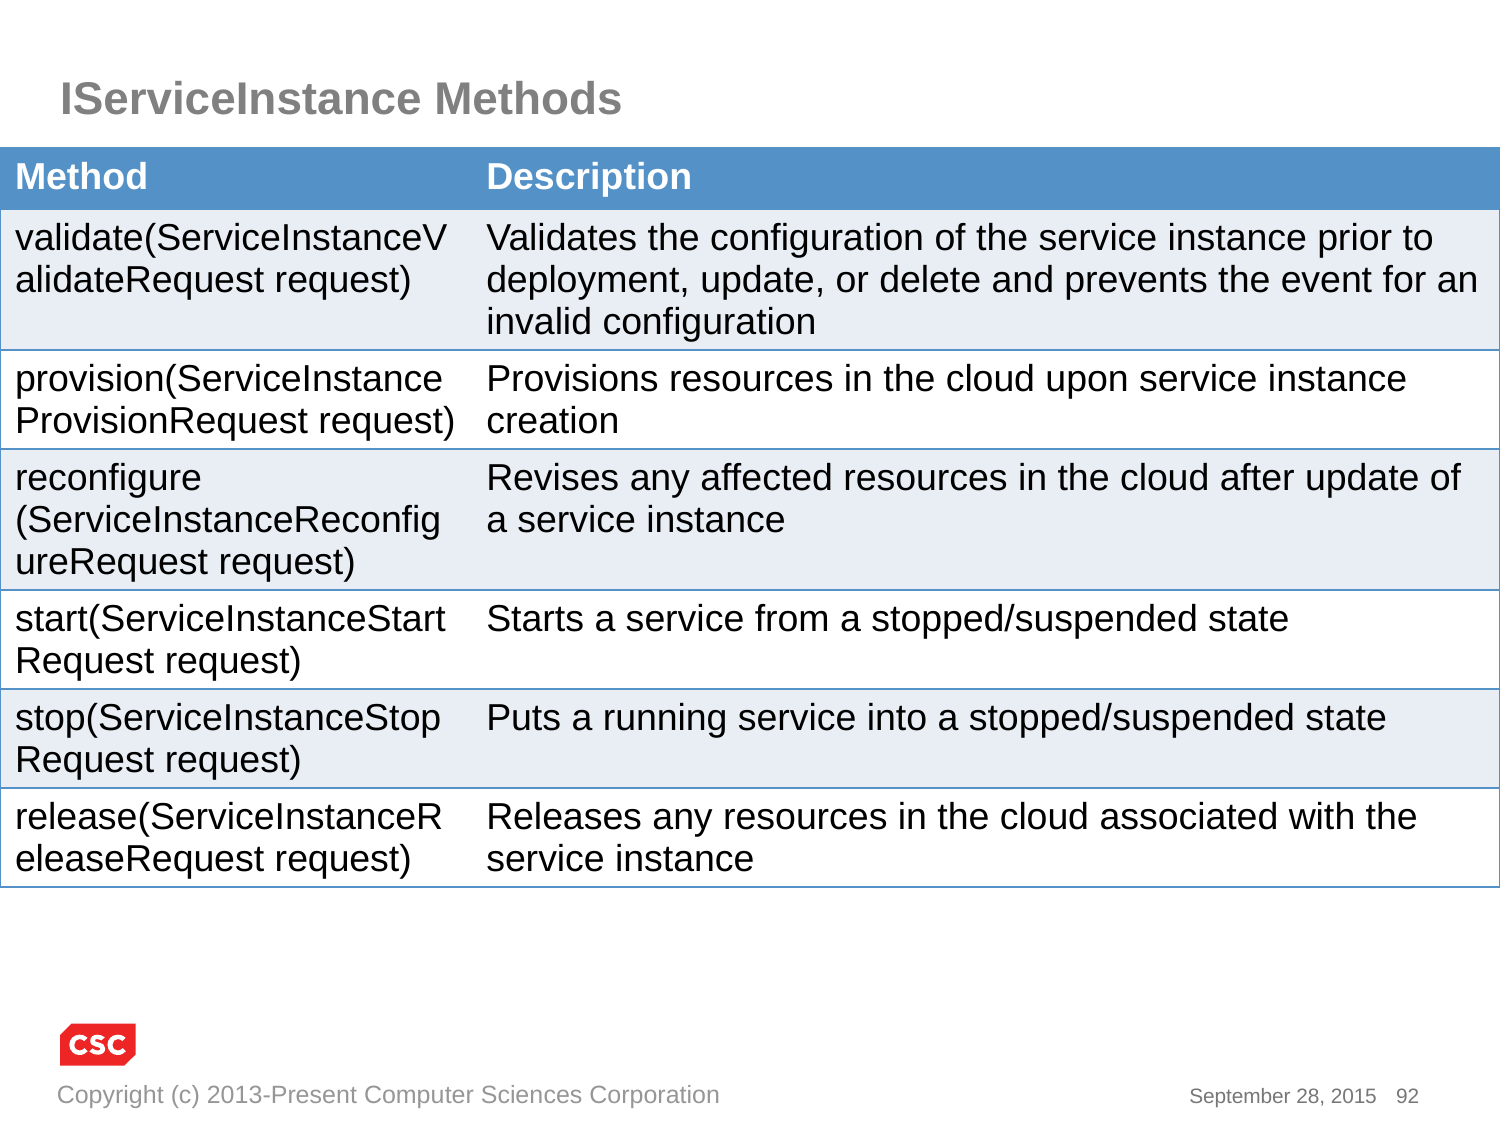

# IServiceInstance Methods
| Method | Description |
| --- | --- |
| validate(ServiceInstanceValidateRequest request) | Validates the configuration of the service instance prior to deployment, update, or delete and prevents the event for an invalid configuration |
| provision(ServiceInstanceProvisionRequest request) | Provisions resources in the cloud upon service instance creation |
| reconfigure (ServiceInstanceReconfigureRequest request) | Revises any affected resources in the cloud after update of a service instance |
| start(ServiceInstanceStartRequest request) | Starts a service from a stopped/suspended state |
| stop(ServiceInstanceStopRequest request) | Puts a running service into a stopped/suspended state |
| release(ServiceInstanceReleaseRequest request) | Releases any resources in the cloud associated with the service instance |